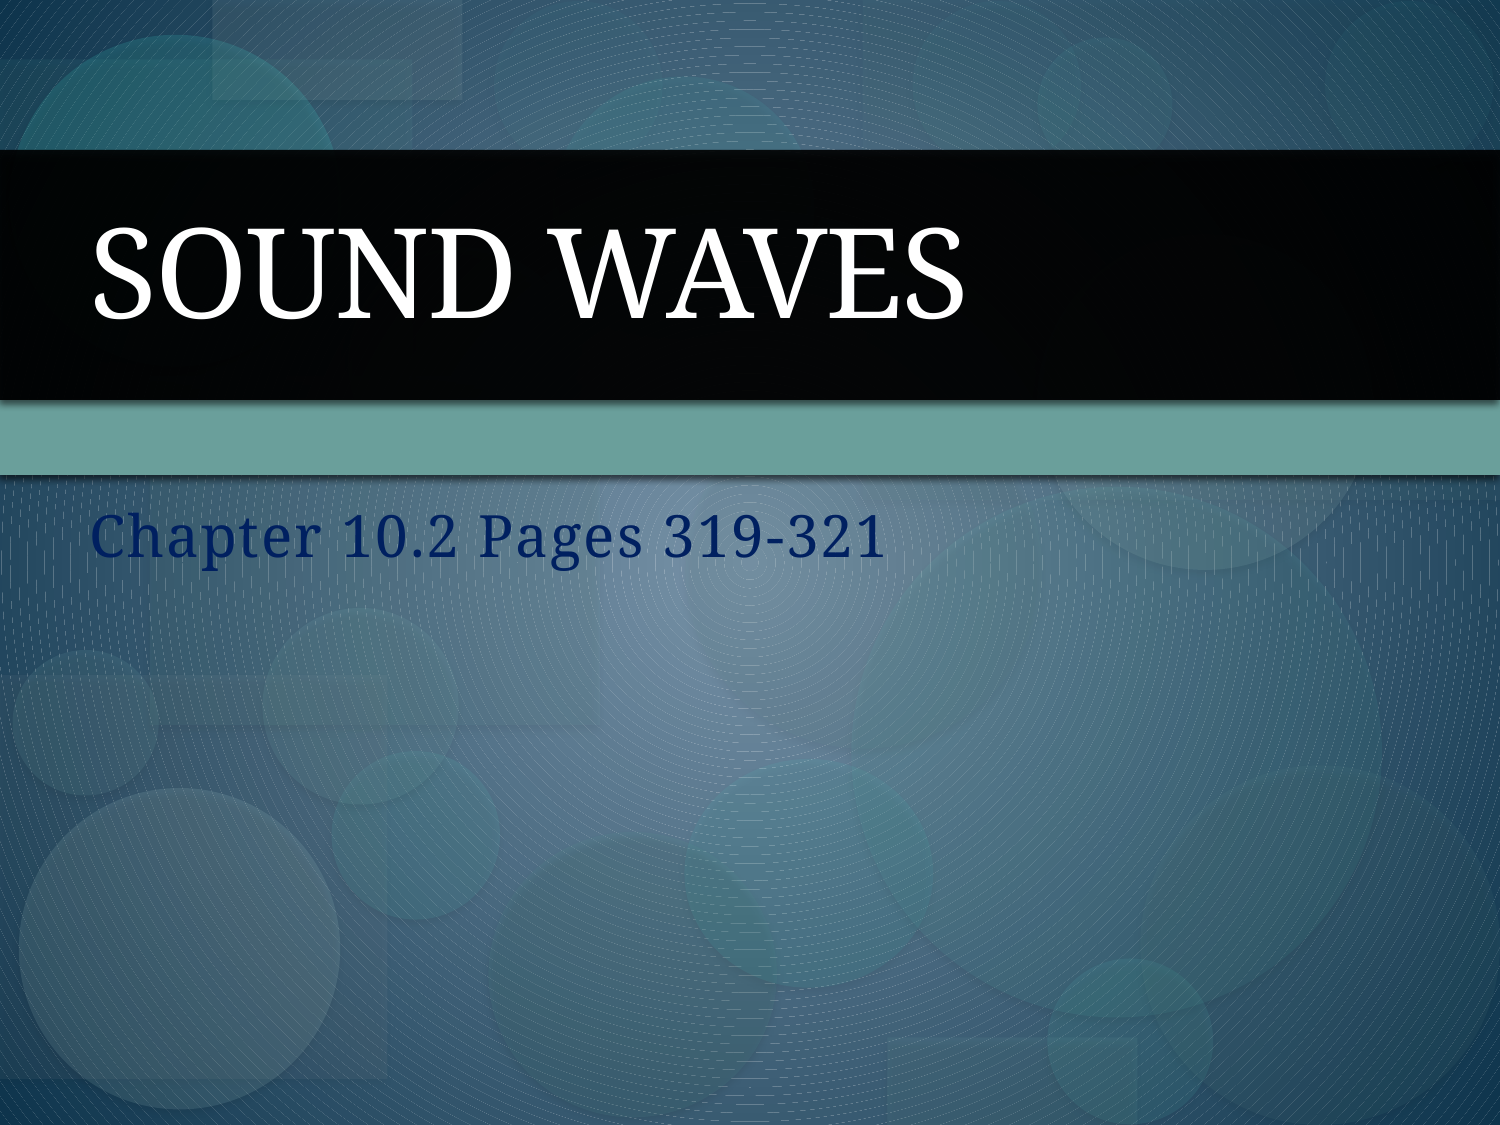

# Sound Waves
Chapter 10.2 Pages 319-321